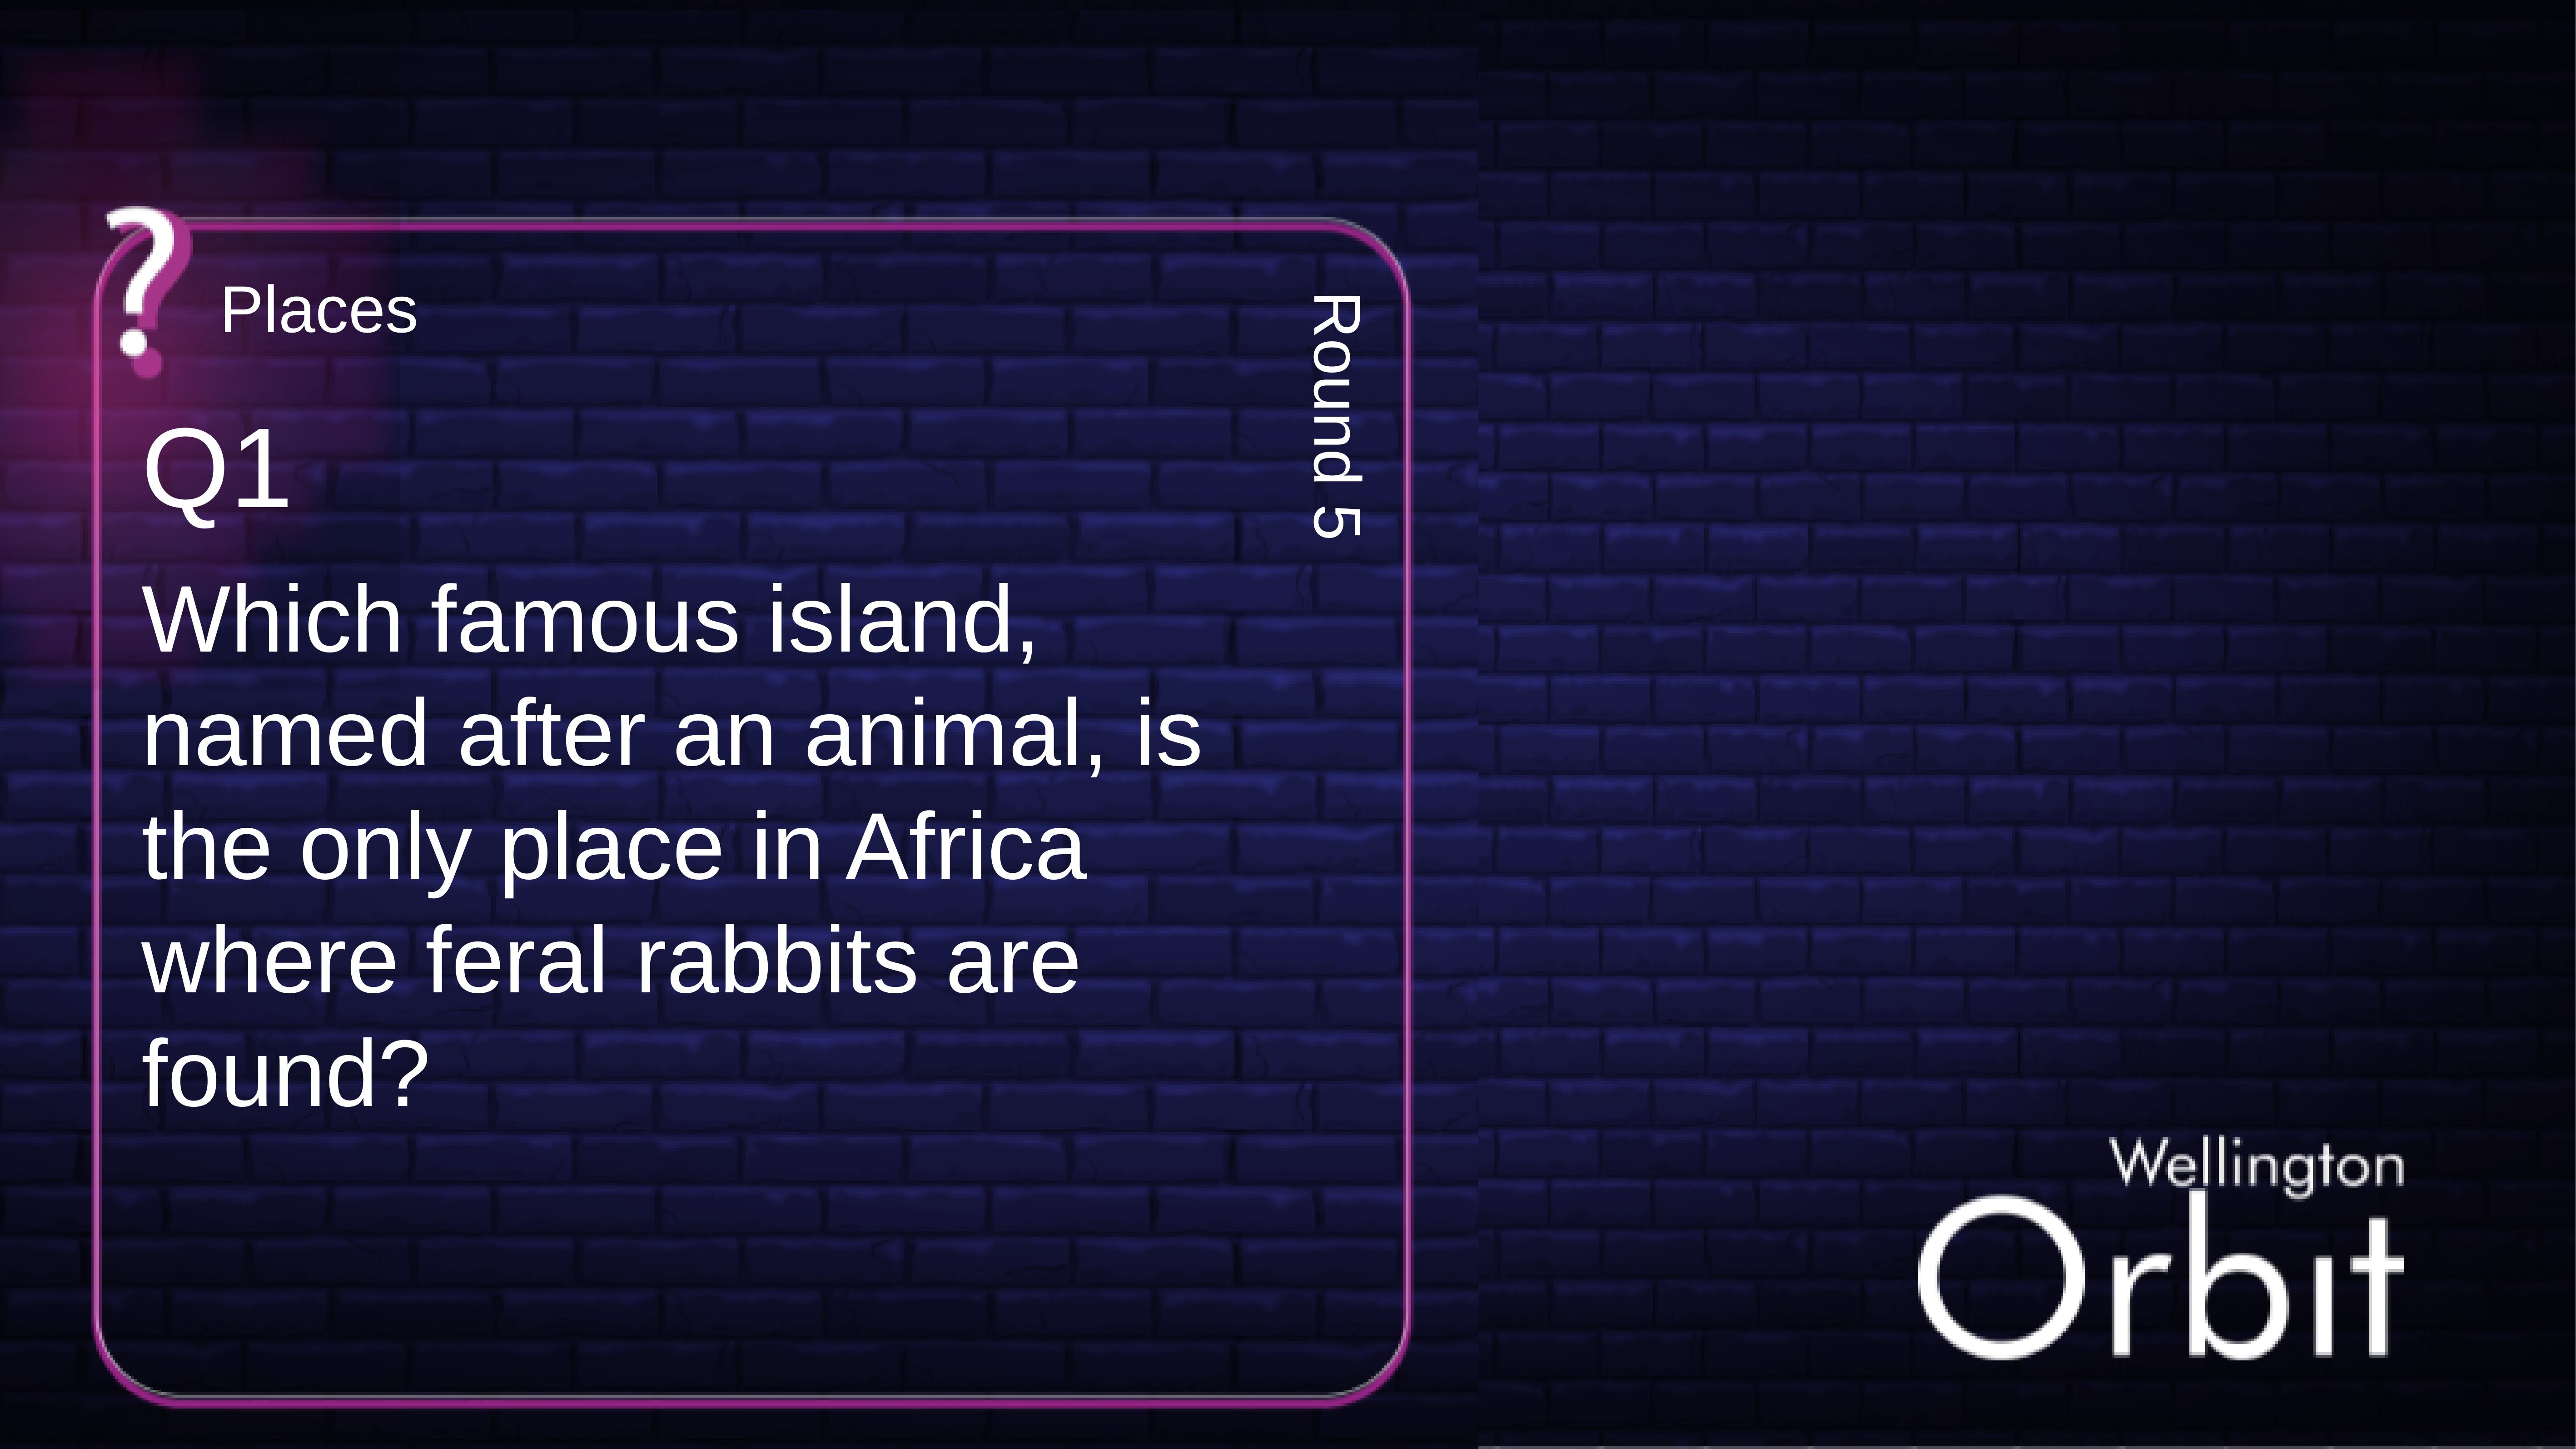

Places
Q1
Round 5
Which famous island, named after an animal, is the only place in Africa where feral rabbits are found?